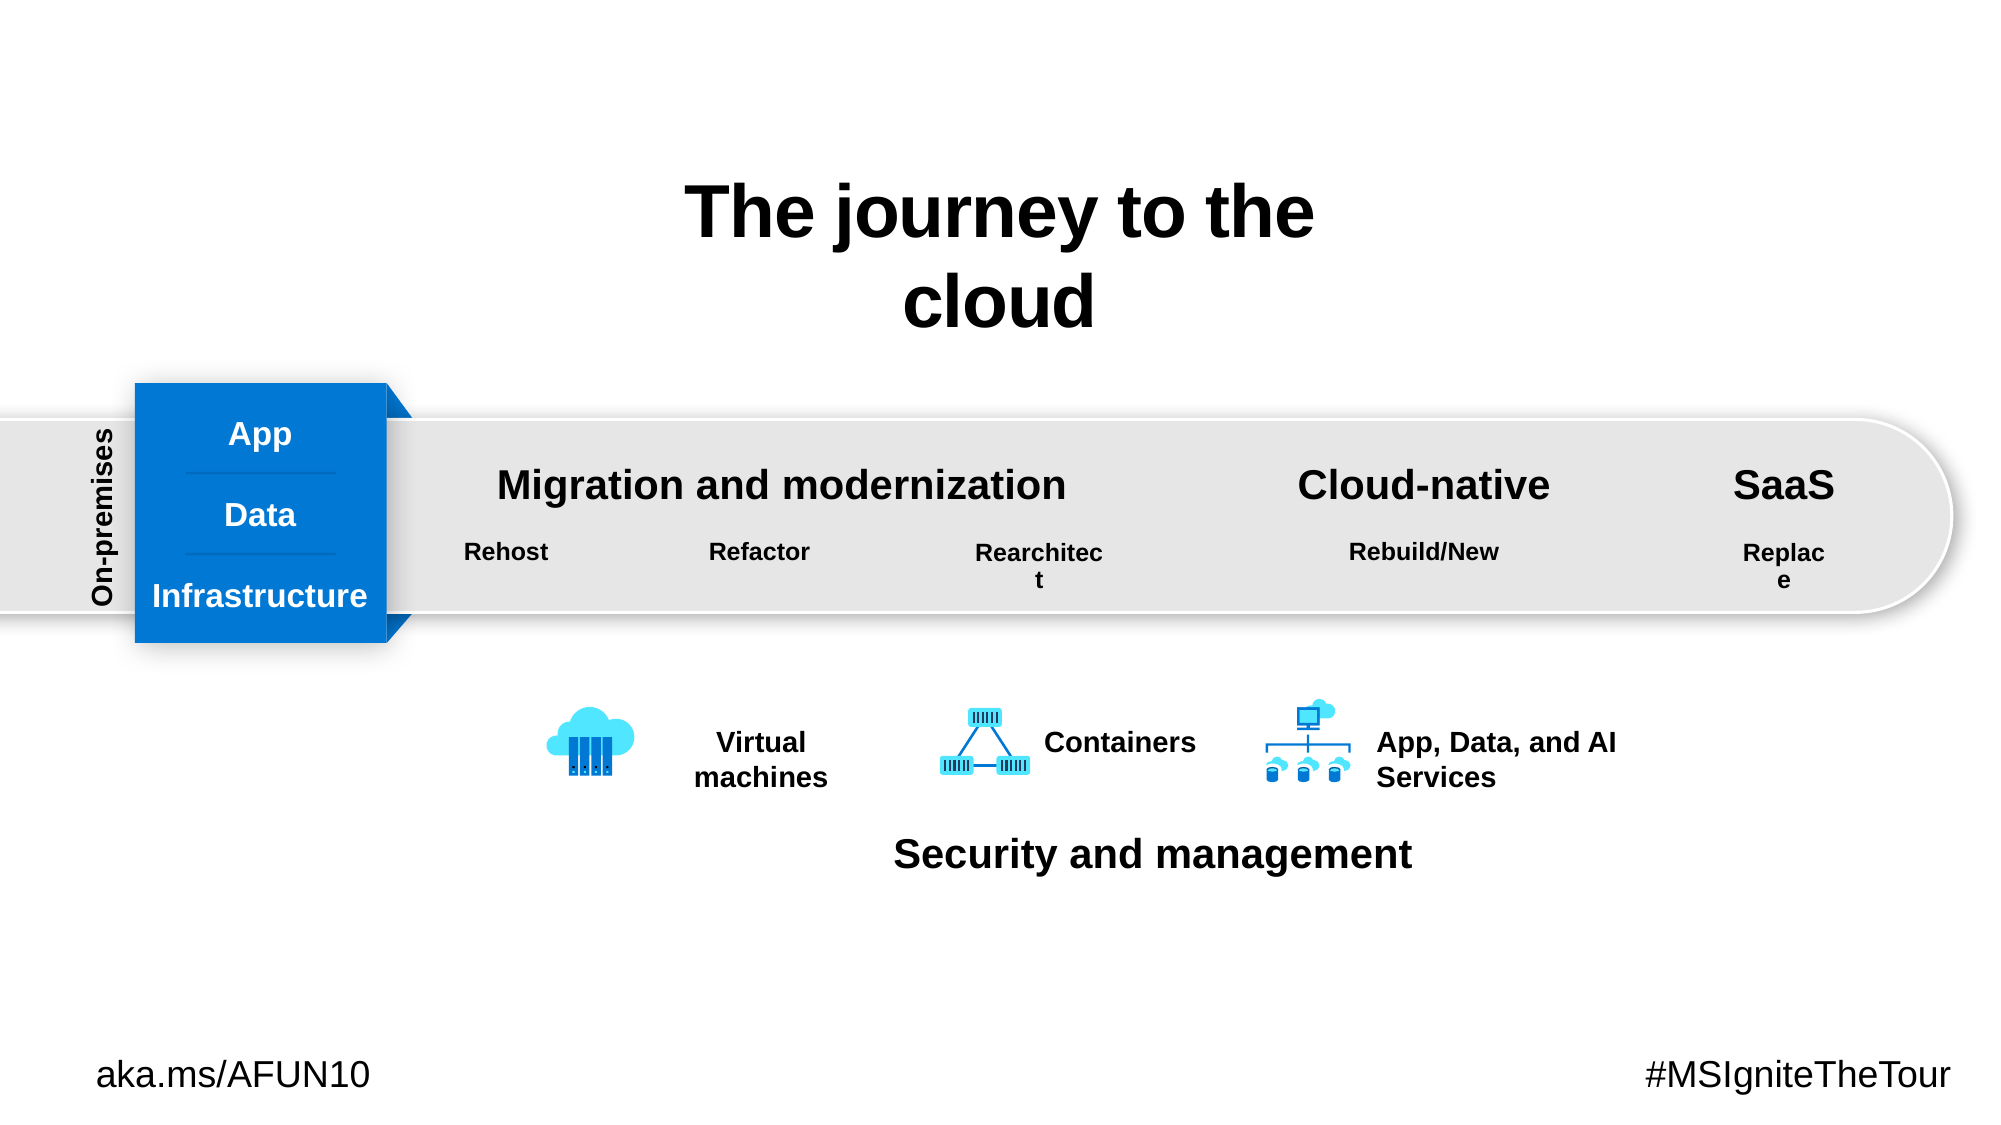

The journey to the cloud

App

Data

Infrastructure

Migration and modernization
Cloud-native
SaaS
Rehost
Refactor
Rearchitect
Rebuild/New
Replace
On-premises

App, Data, and AI Services

Virtual machines

Containers
Security and management